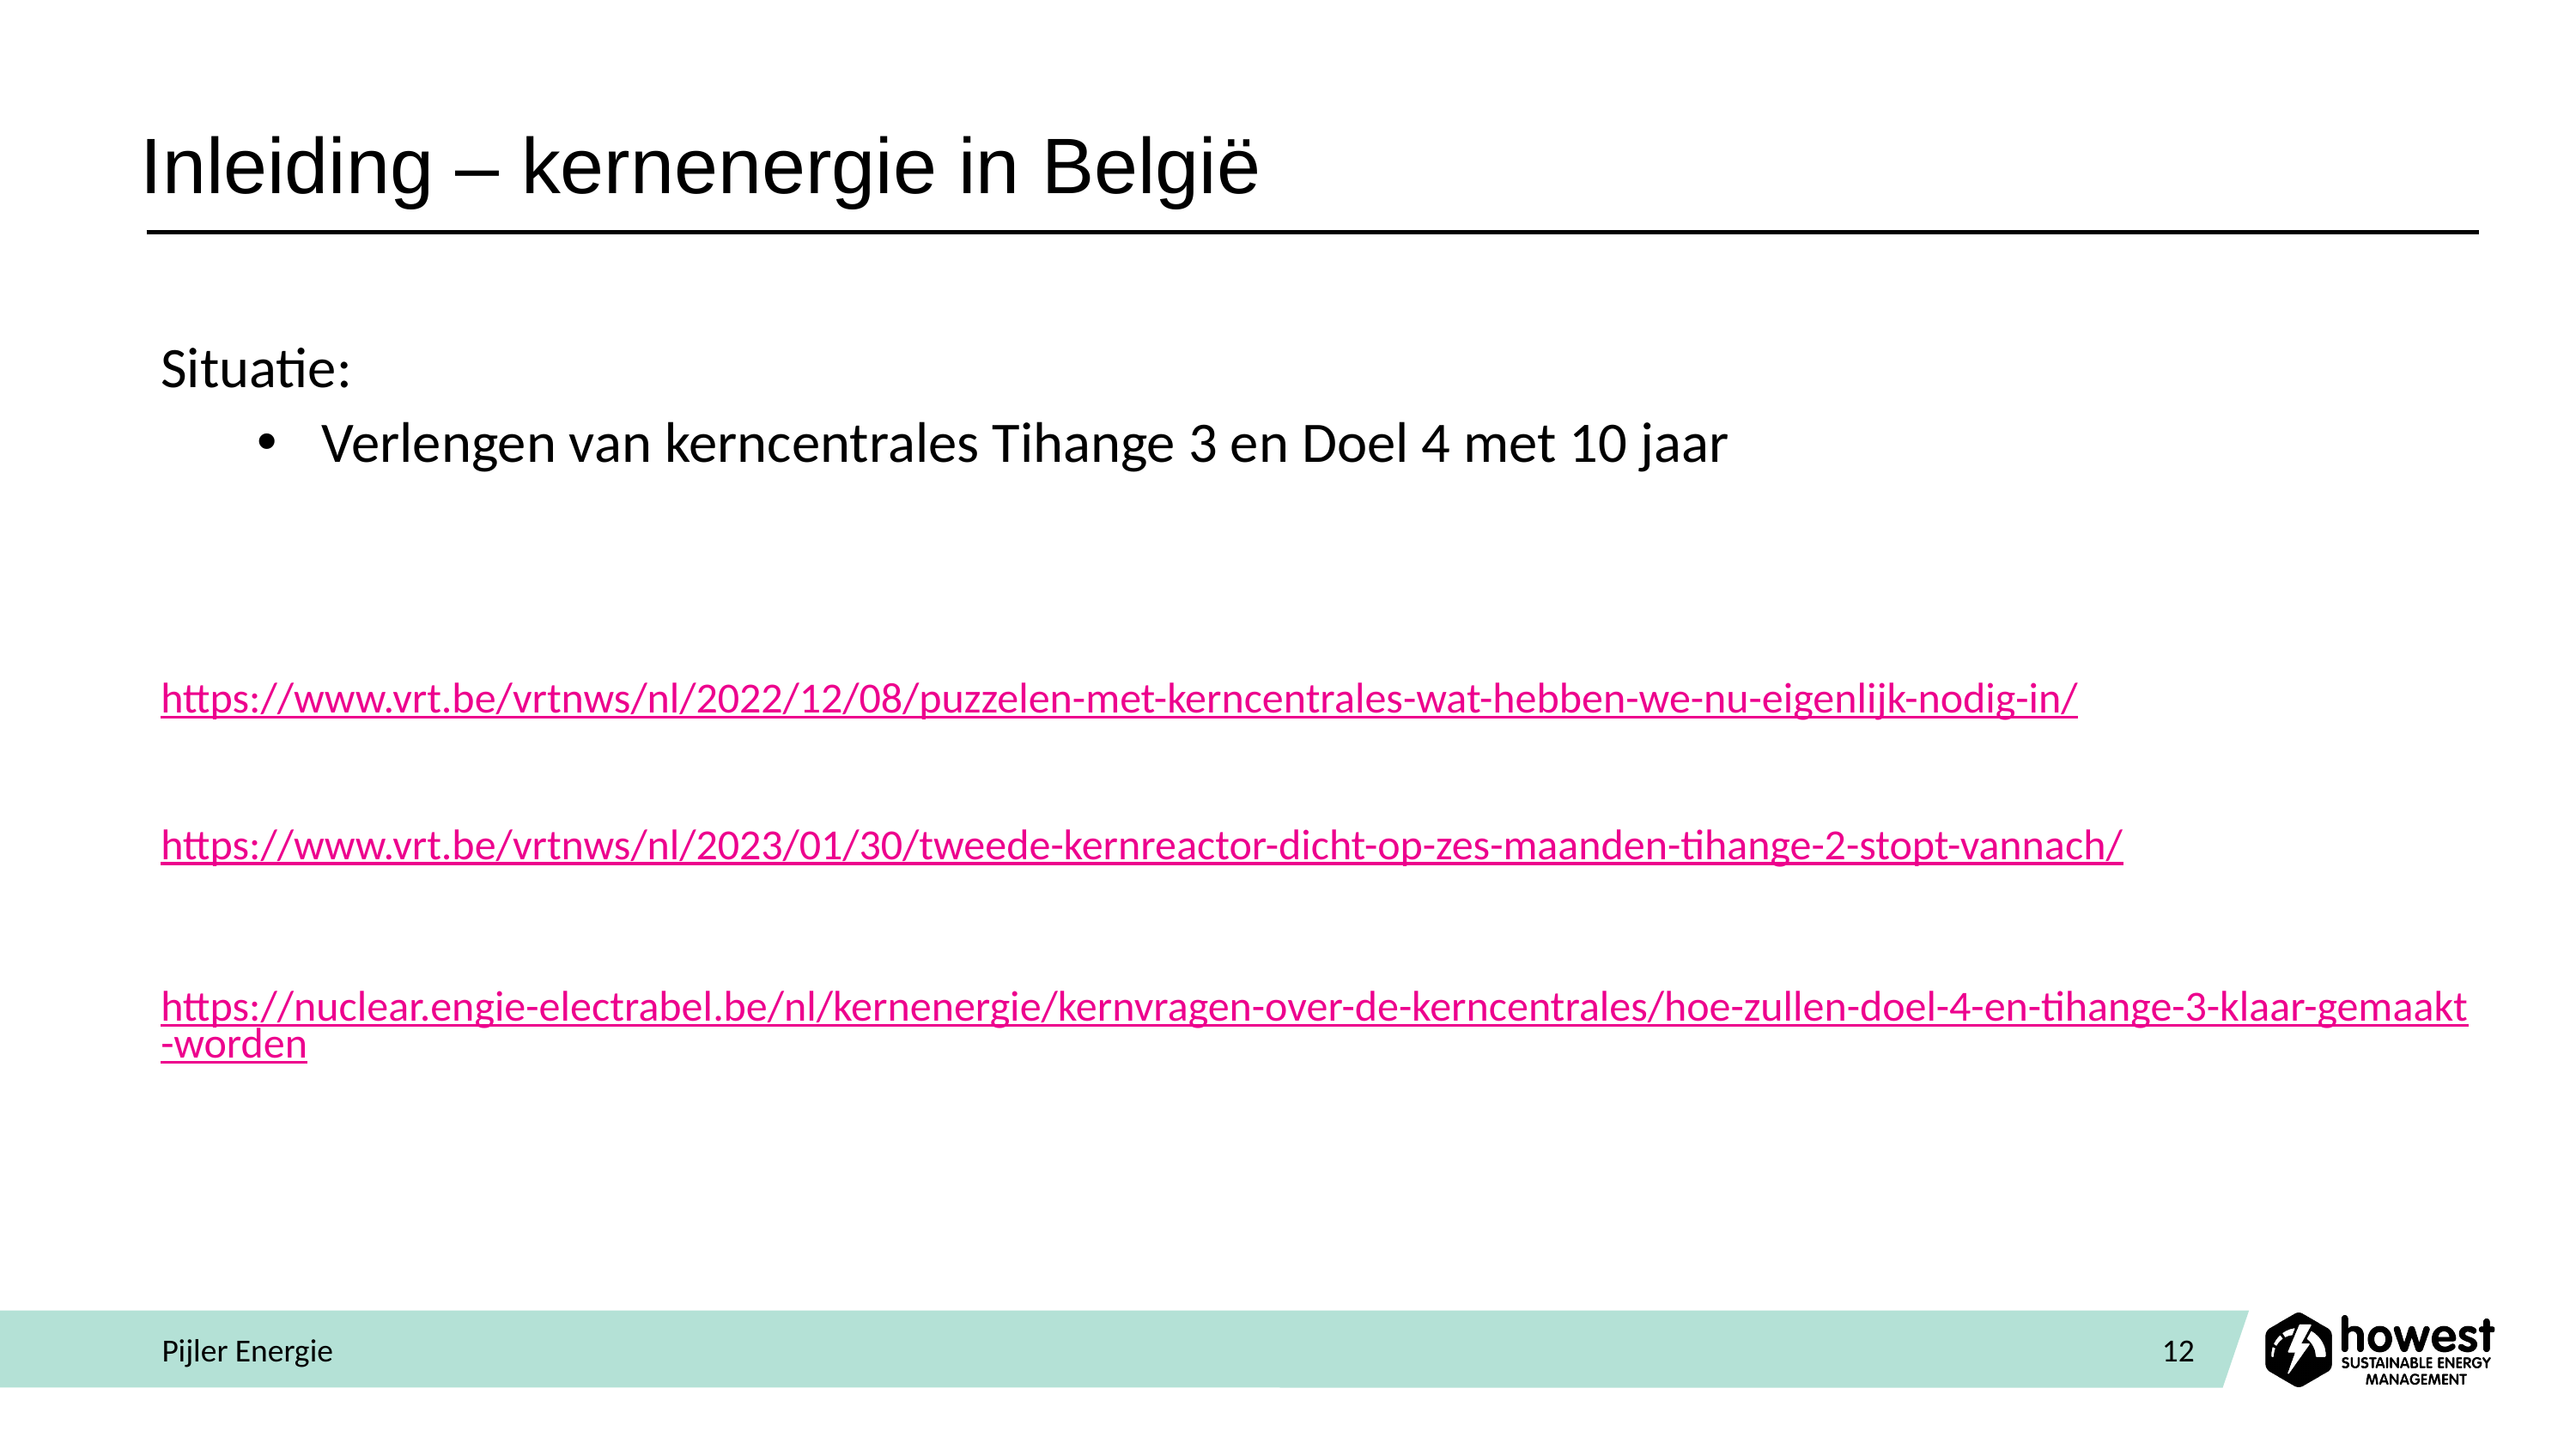

# Inleiding – kernenergie in België
Situatie:
Verlengen van kerncentrales Tihange 3 en Doel 4 met 10 jaar

https://www.vrt.be/vrtnws/nl/2022/12/08/puzzelen-met-kerncentrales-wat-hebben-we-nu-eigenlijk-nodig-in/

https://www.vrt.be/vrtnws/nl/2023/01/30/tweede-kernreactor-dicht-op-zes-maanden-tihange-2-stopt-vannach/

https://nuclear.engie-electrabel.be/nl/kernenergie/kernvragen-over-de-kerncentrales/hoe-zullen-doel-4-en-tihange-3-klaar-gemaakt-worden

Pijler Energie
12